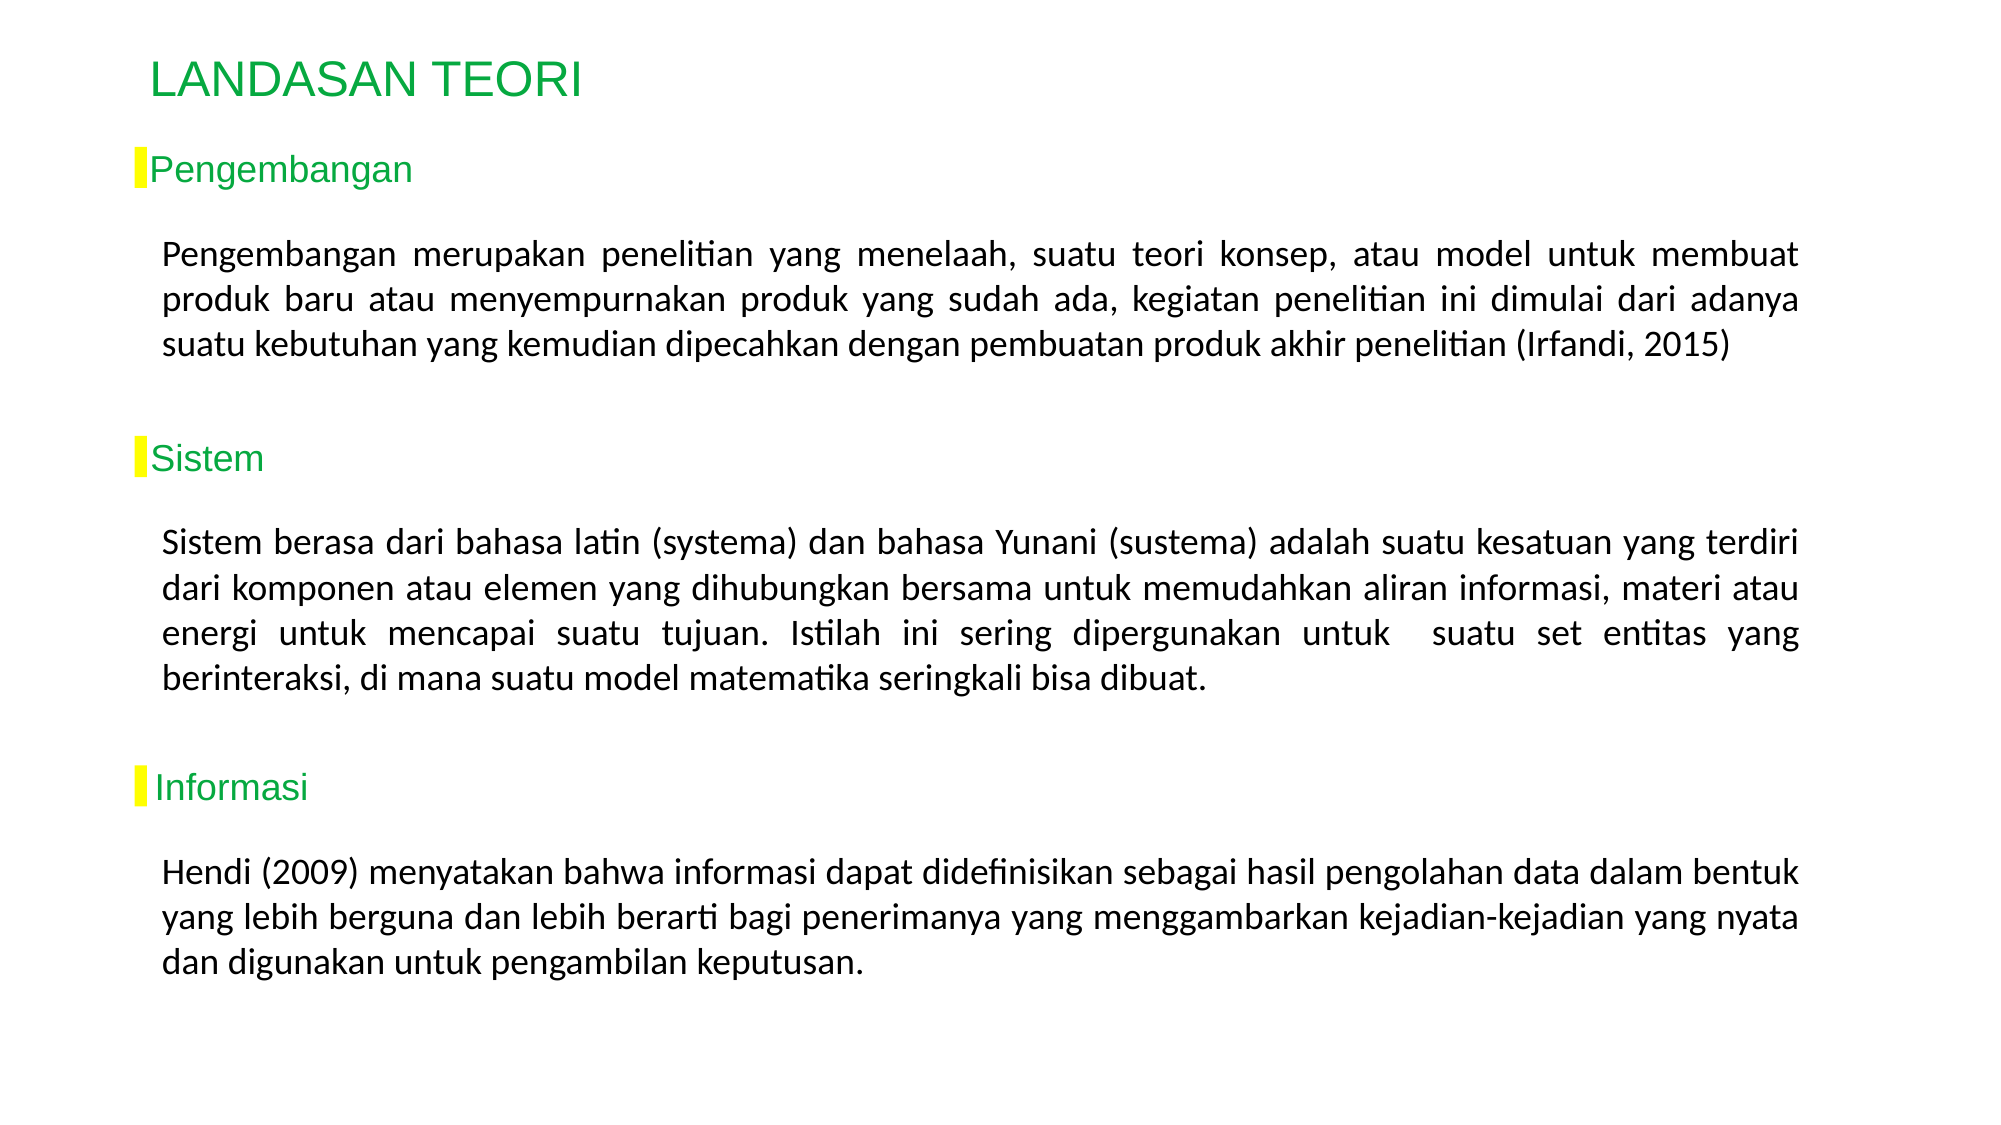

LANDASAN TEORI
Pengembangan

Pengembangan merupakan penelitian yang menelaah, suatu teori konsep, atau model untuk membuat produk baru atau menyempurnakan produk yang sudah ada, kegiatan penelitian ini dimulai dari adanya suatu kebutuhan yang kemudian dipecahkan dengan pembuatan produk akhir penelitian (Irfandi, 2015)
Sistem

Sistem berasa dari bahasa latin (systema) dan bahasa Yunani (sustema) adalah suatu kesatuan yang terdiri dari komponen atau elemen yang dihubungkan bersama untuk memudahkan aliran informasi, materi atau energi untuk mencapai suatu tujuan. Istilah ini sering dipergunakan untuk  suatu set entitas yang berinteraksi, di mana suatu model matematika seringkali bisa dibuat.
Informasi

Hendi (2009) menyatakan bahwa informasi dapat didefinisikan sebagai hasil pengolahan data dalam bentuk yang lebih berguna dan lebih berarti bagi penerimanya yang menggambarkan kejadian-kejadian yang nyata dan digunakan untuk pengambilan keputusan.